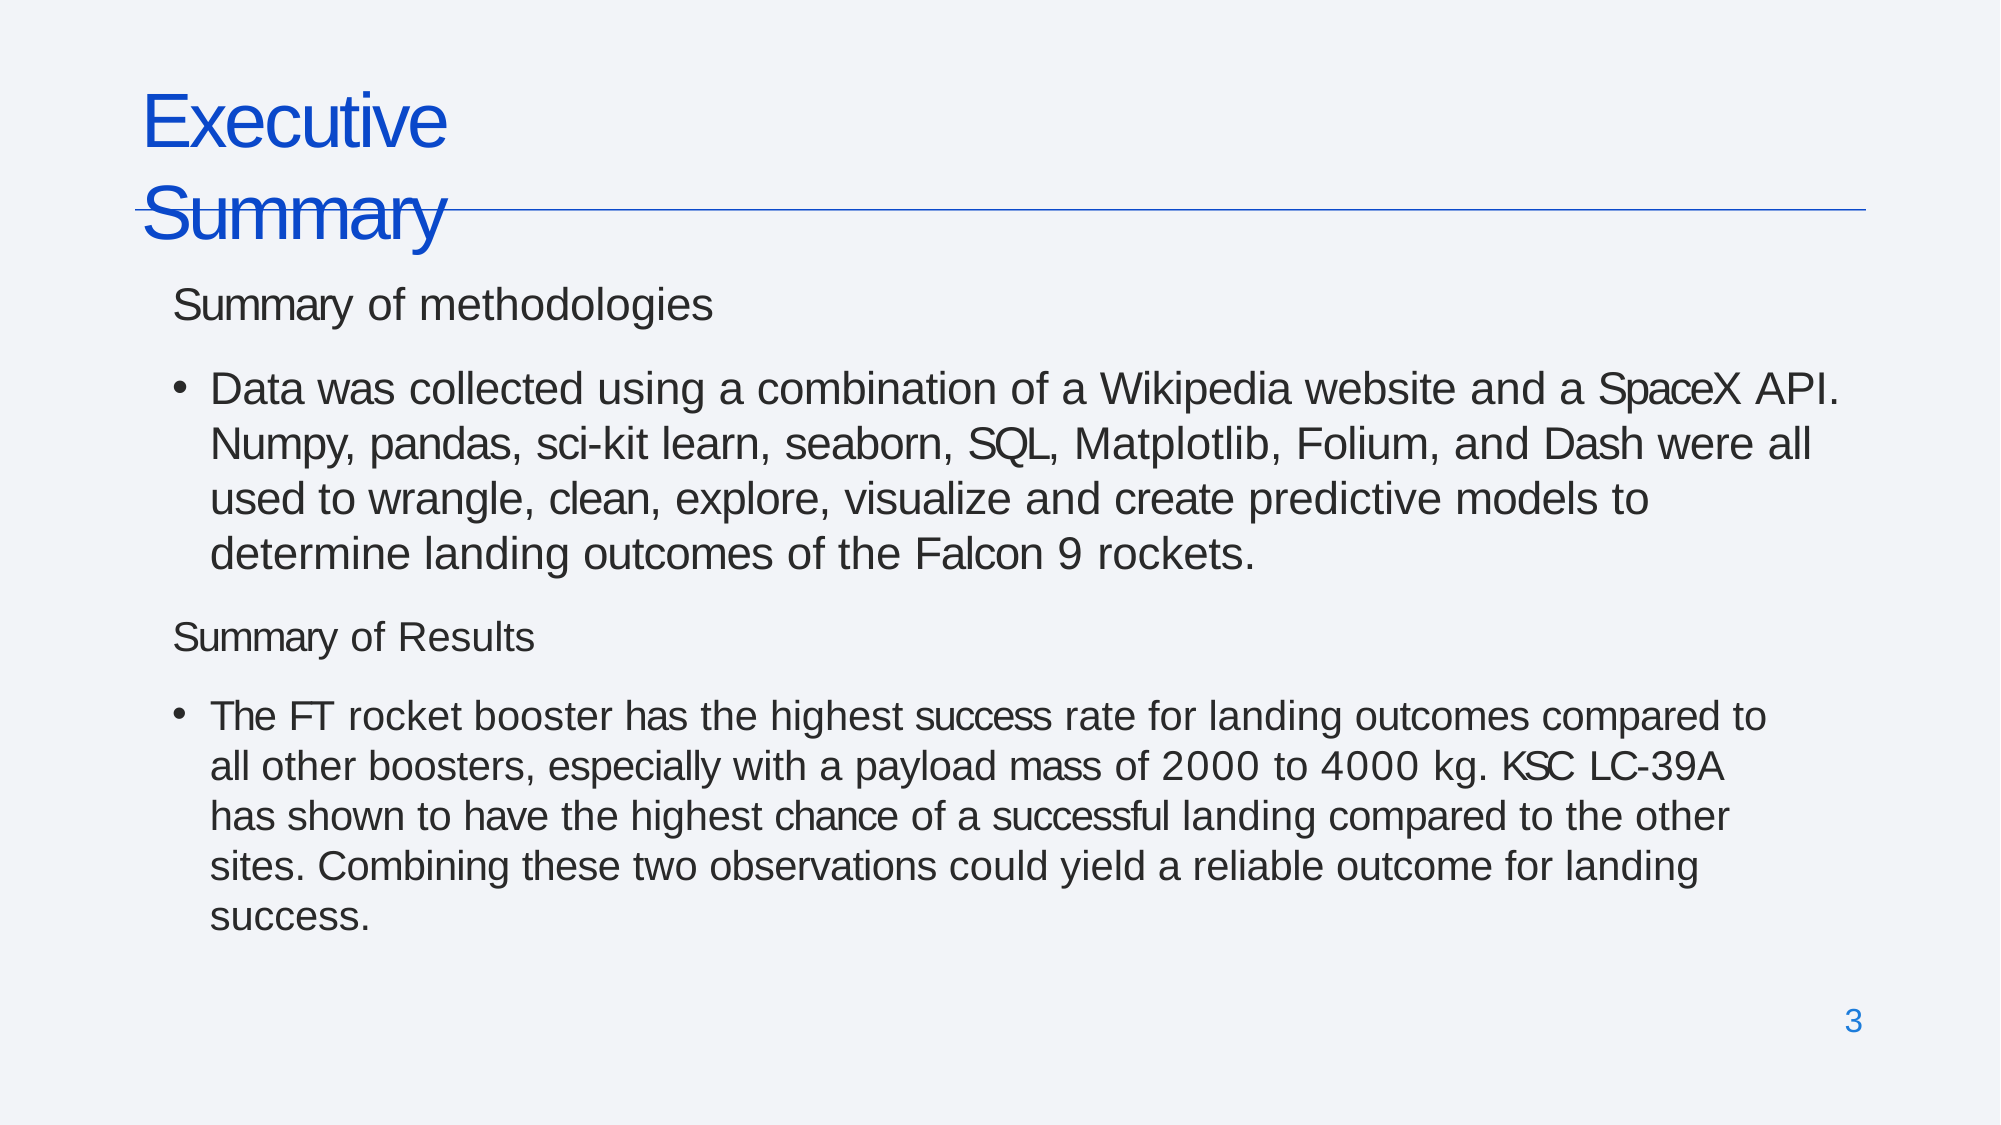

# Executive Summary
Summary of methodologies
Data was collected using a combination of a Wikipedia website and a SpaceX API. Numpy, pandas, sci-kit learn, seaborn, SQL, Matplotlib, Folium, and Dash were all used to wrangle, clean, explore, visualize and create predictive models to determine landing outcomes of the Falcon 9 rockets.
Summary of Results
The FT rocket booster has the highest success rate for landing outcomes compared to all other boosters, especially with a payload mass of 2000 to 4000 kg. KSC LC-39A has shown to have the highest chance of a successful landing compared to the other sites. Combining these two observations could yield a reliable outcome for landing success.
3